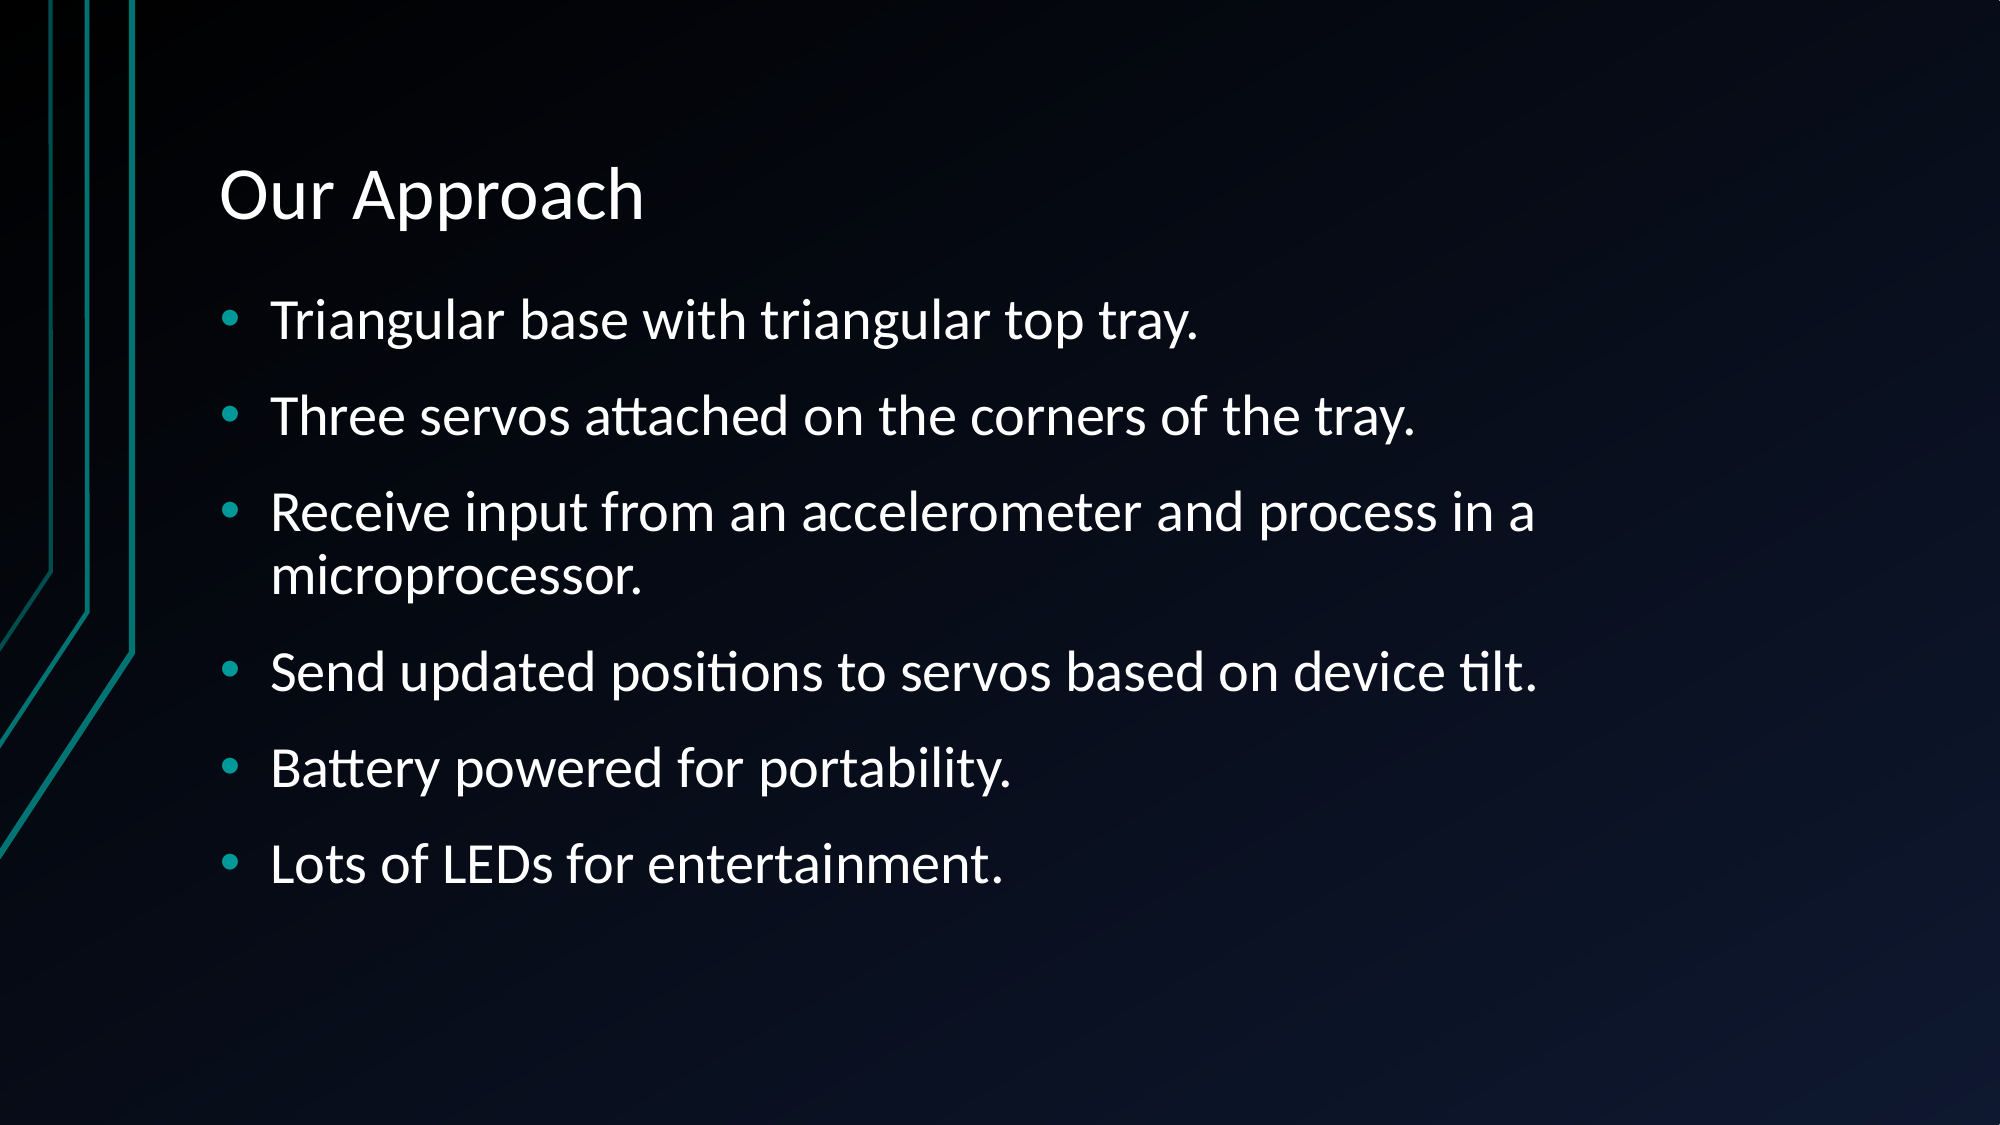

# Our Approach
Triangular base with triangular top tray.
Three servos attached on the corners of the tray.
Receive input from an accelerometer and process in a microprocessor.
Send updated positions to servos based on device tilt.
Battery powered for portability.
Lots of LEDs for entertainment.